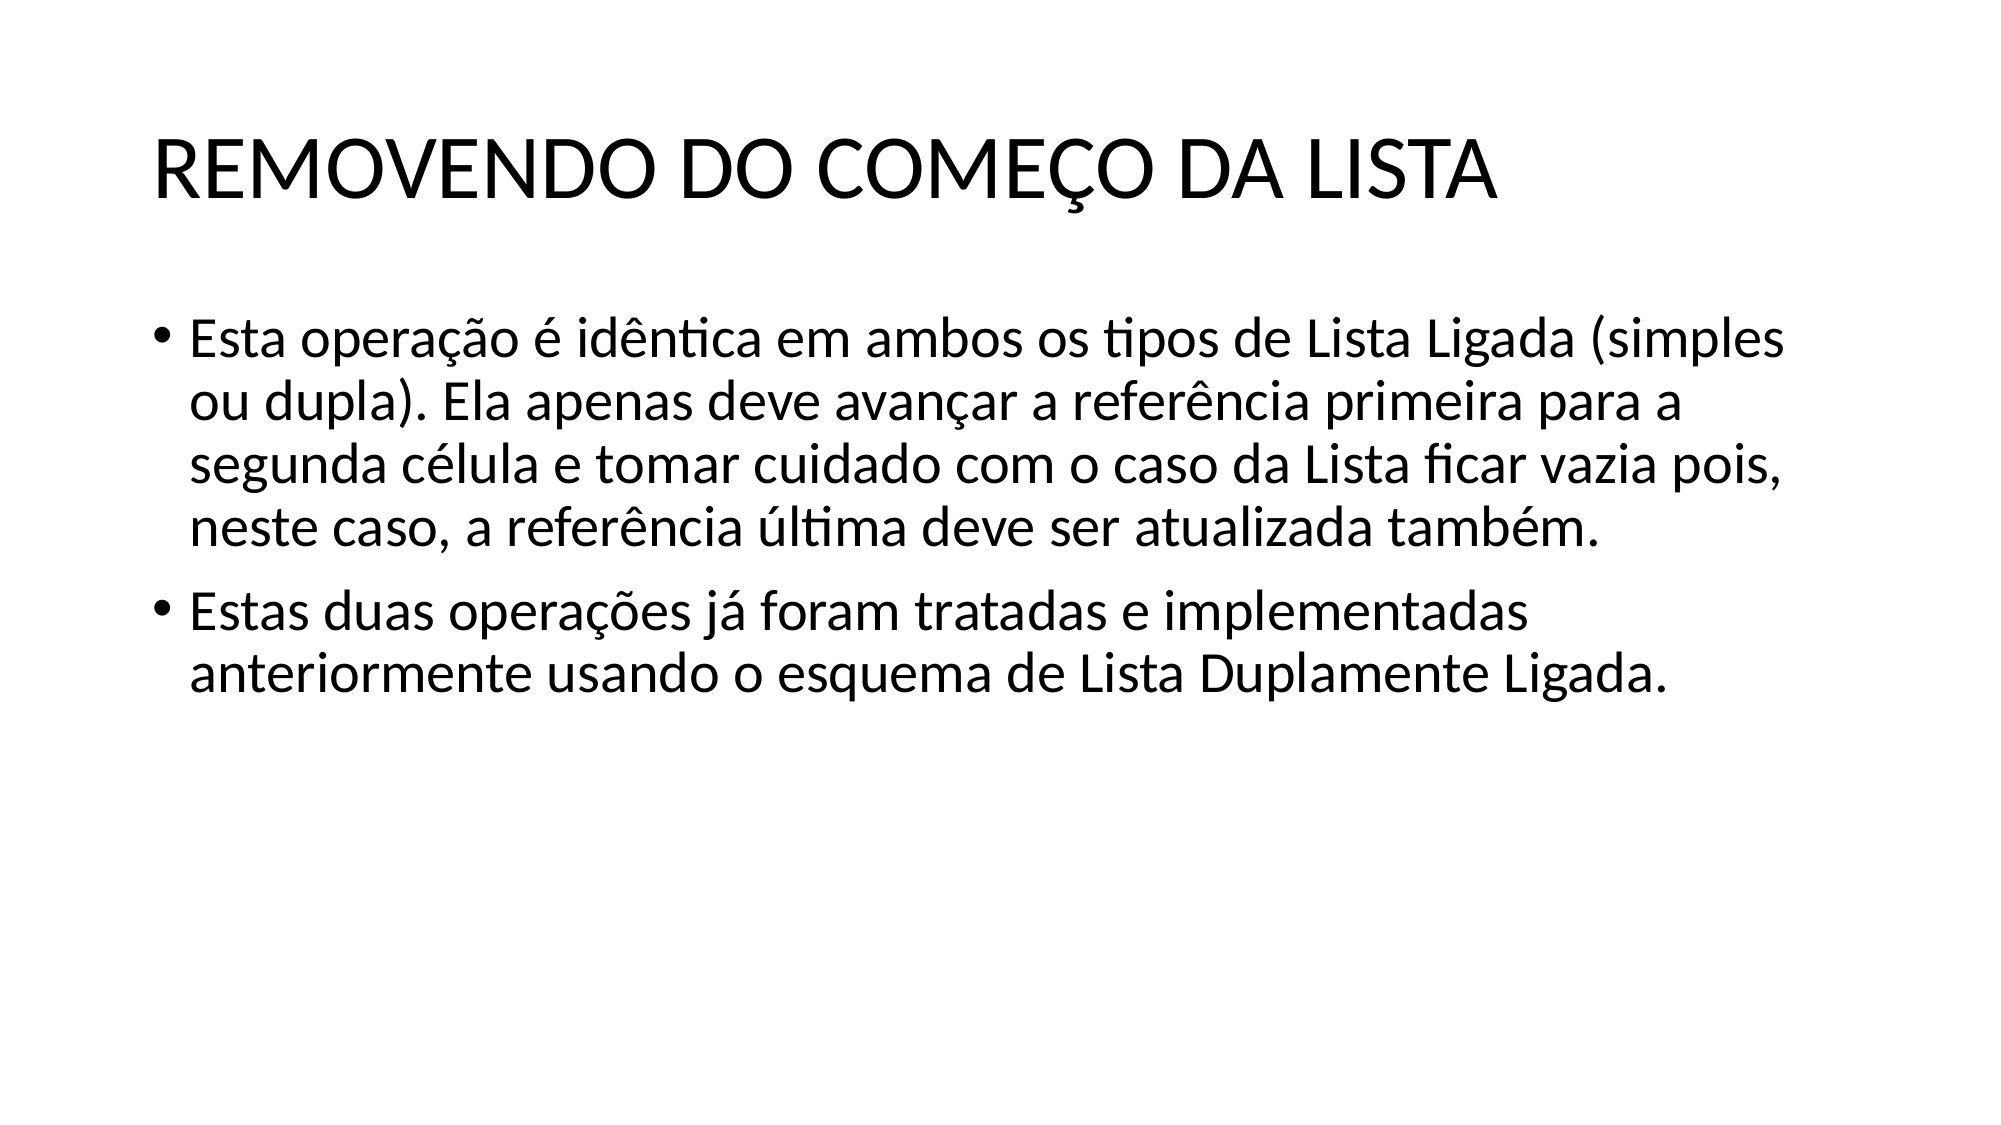

# REMOVENDO DO COMEÇO DA LISTA
Esta operação é idêntica em ambos os tipos de Lista Ligada (simples ou dupla). Ela apenas deve avançar a referência primeira para a segunda célula e tomar cuidado com o caso da Lista ficar vazia pois, neste caso, a referência última deve ser atualizada também.
Estas duas operações já foram tratadas e implementadas anteriormente usando o esquema de Lista Duplamente Ligada.